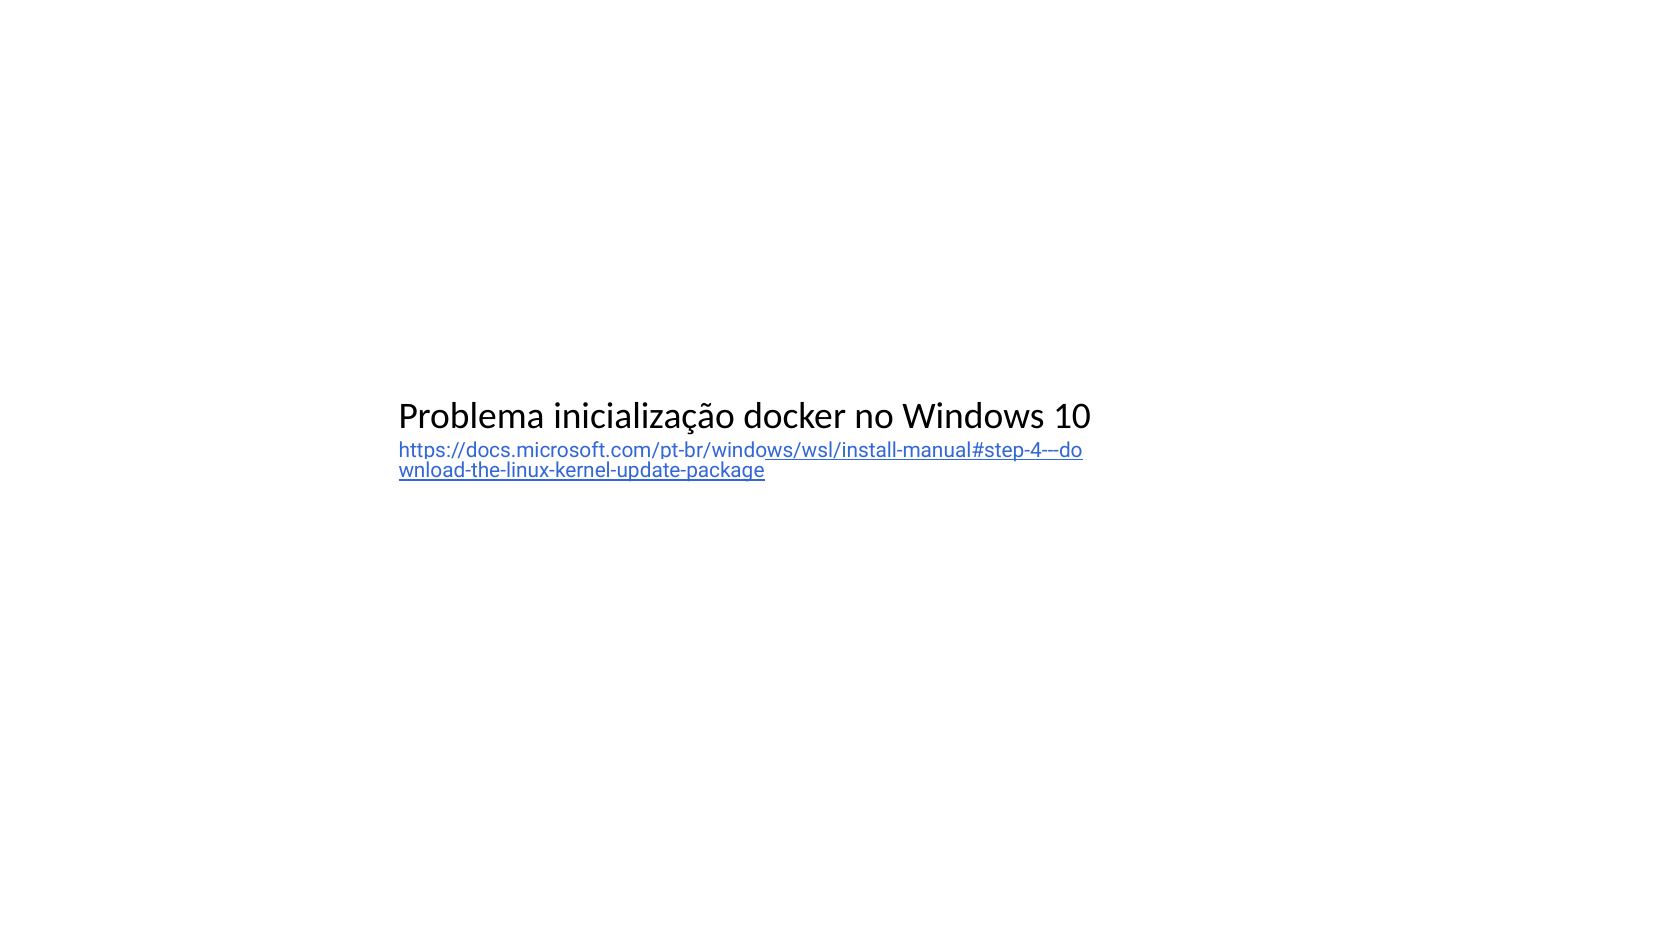

Problema inicialização docker no Windows 10
https://docs.microsoft.com/pt-br/windows/wsl/install-manual#step-4---download-the-linux-kernel-update-package